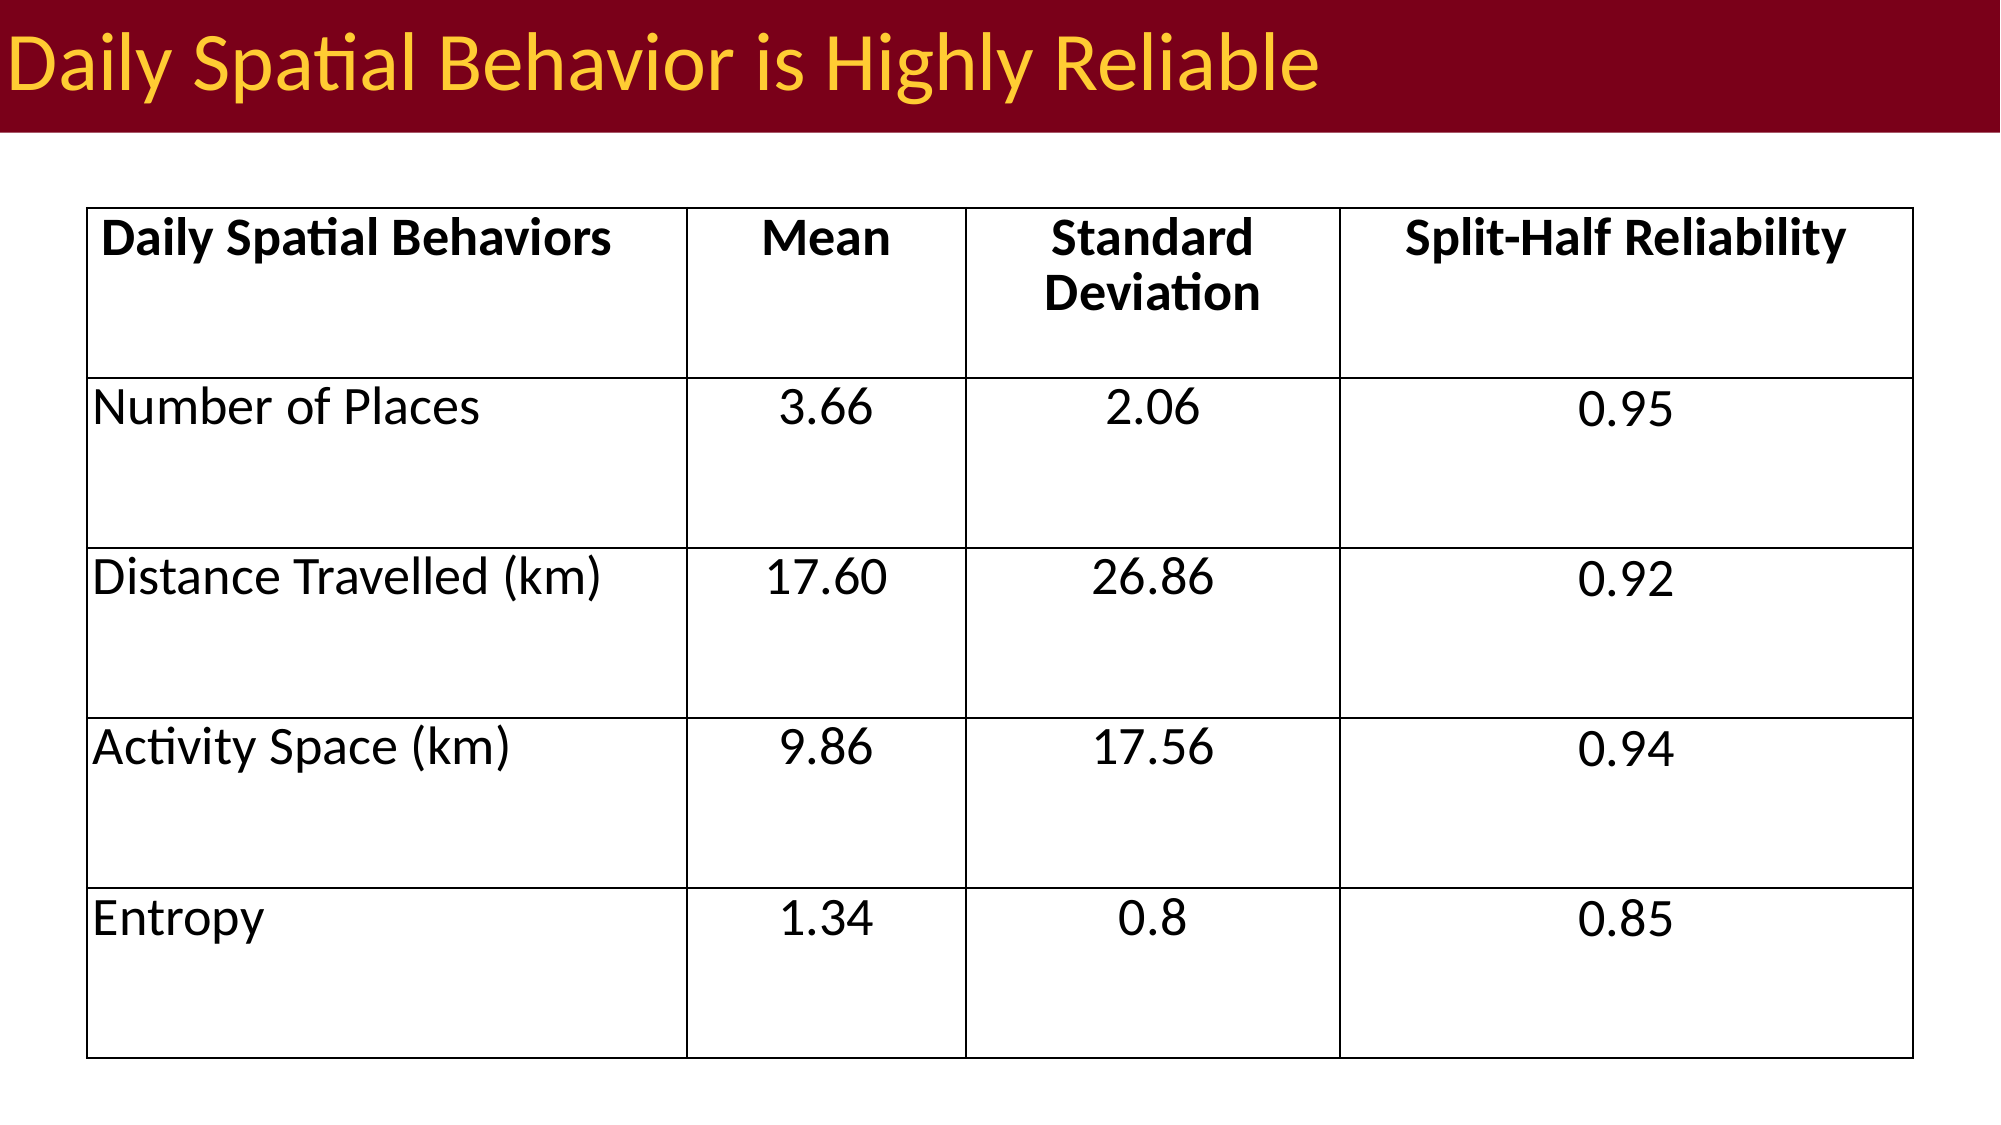

Daily Spatial Behavior is Highly Reliable
Daily Spatial Behavior is Highly Reliable
Daily Spatial Behavior is Highly Reliable
| Daily Spatial Behaviors | Mean | Standard Deviation | Split-Half Reliability |
| --- | --- | --- | --- |
| Number of Places | 3.66 | 2.06 | 0.95 |
| Distance Travelled (km) | 17.60 | 26.86 | 0.92 |
| Activity Space (km) | 9.86 | 17.56 | 0.94 |
| Entropy | 1.34 | 0.8 | 0.85 |